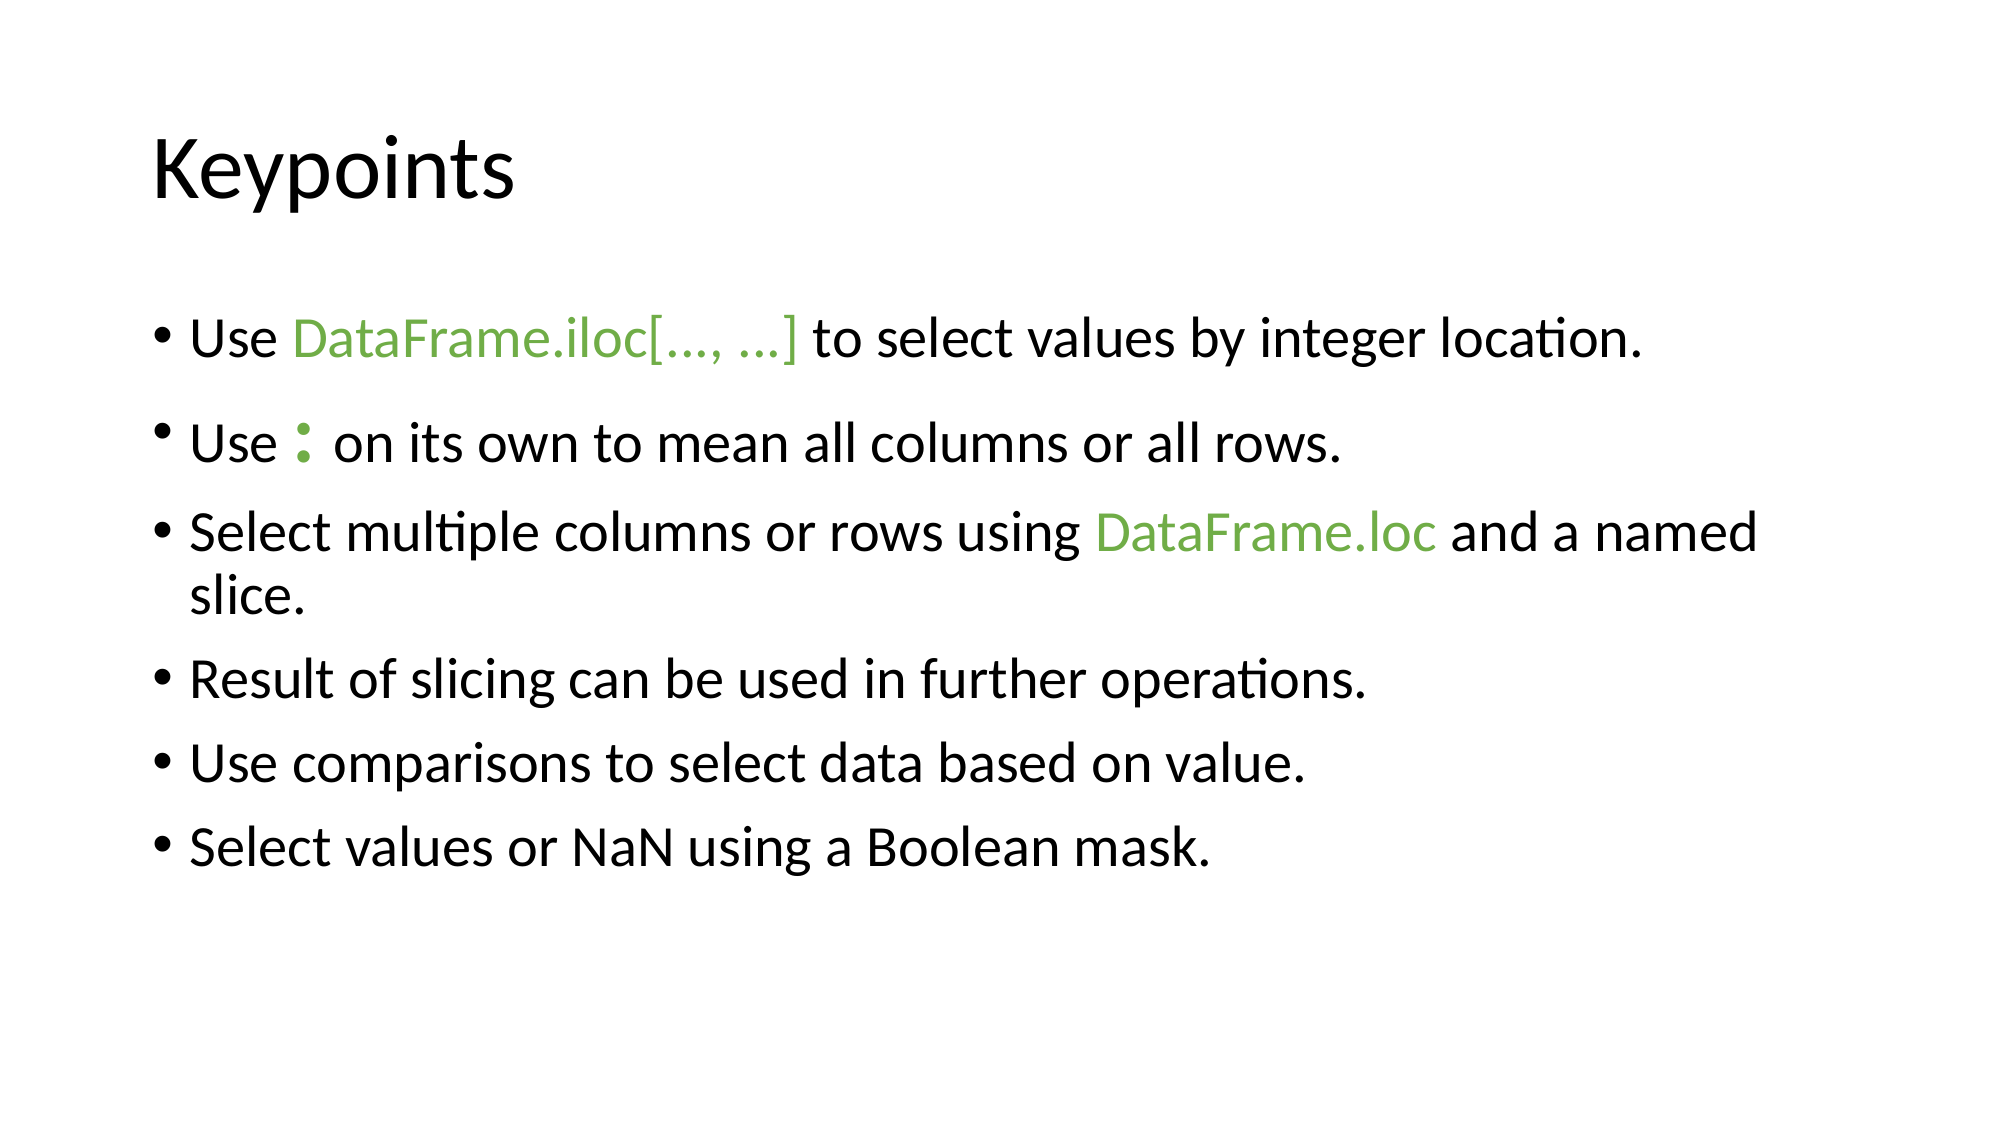

# Keypoints
Use DataFrame.iloc[..., ...] to select values by integer location.
Use : on its own to mean all columns or all rows.
Select multiple columns or rows using DataFrame.loc and a named slice.
Result of slicing can be used in further operations.
Use comparisons to select data based on value.
Select values or NaN using a Boolean mask.